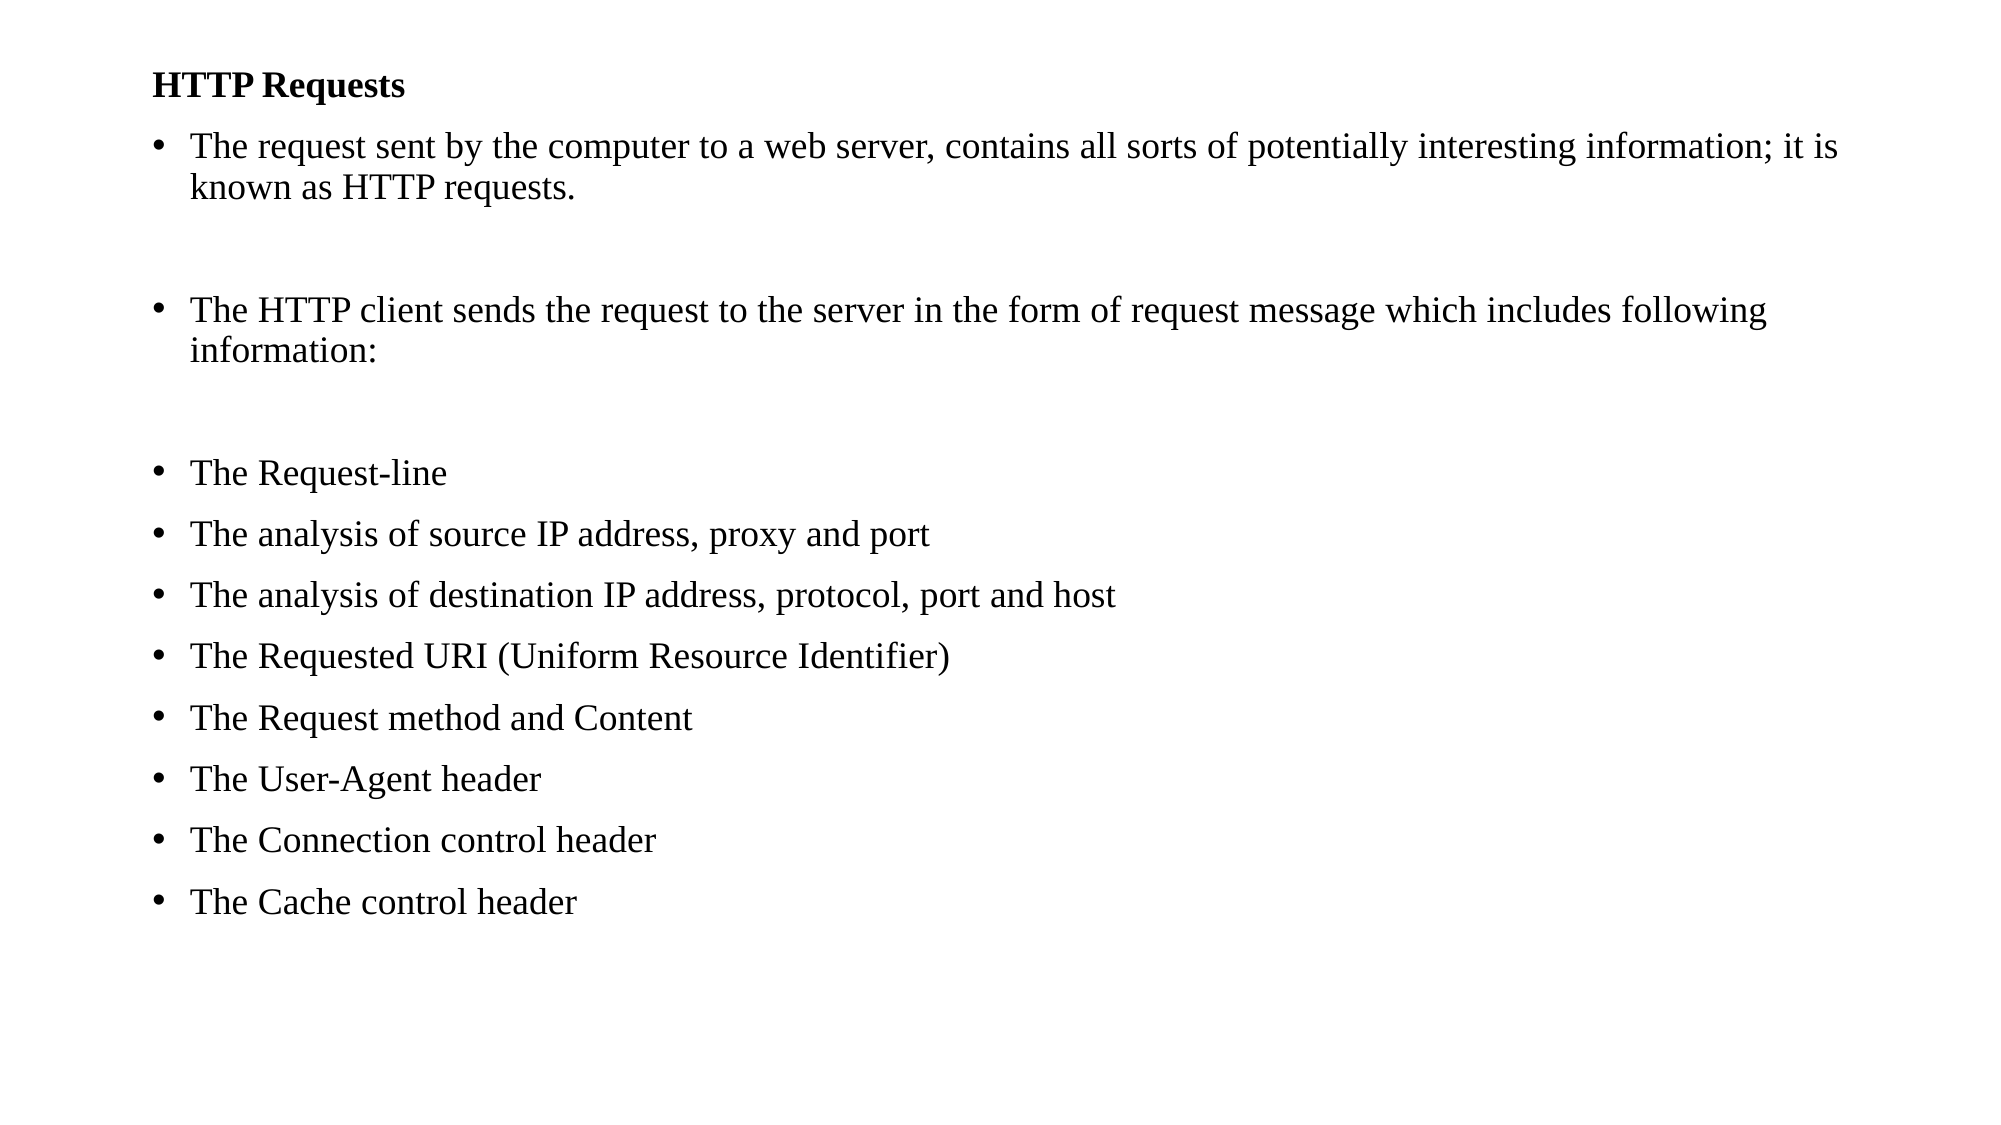

HTTP Requests
The request sent by the computer to a web server, contains all sorts of potentially interesting information; it is known as HTTP requests.

The HTTP client sends the request to the server in the form of request message which includes following information:

The Request-line
The analysis of source IP address, proxy and port
The analysis of destination IP address, protocol, port and host
The Requested URI (Uniform Resource Identifier)
The Request method and Content
The User-Agent header
The Connection control header
The Cache control header